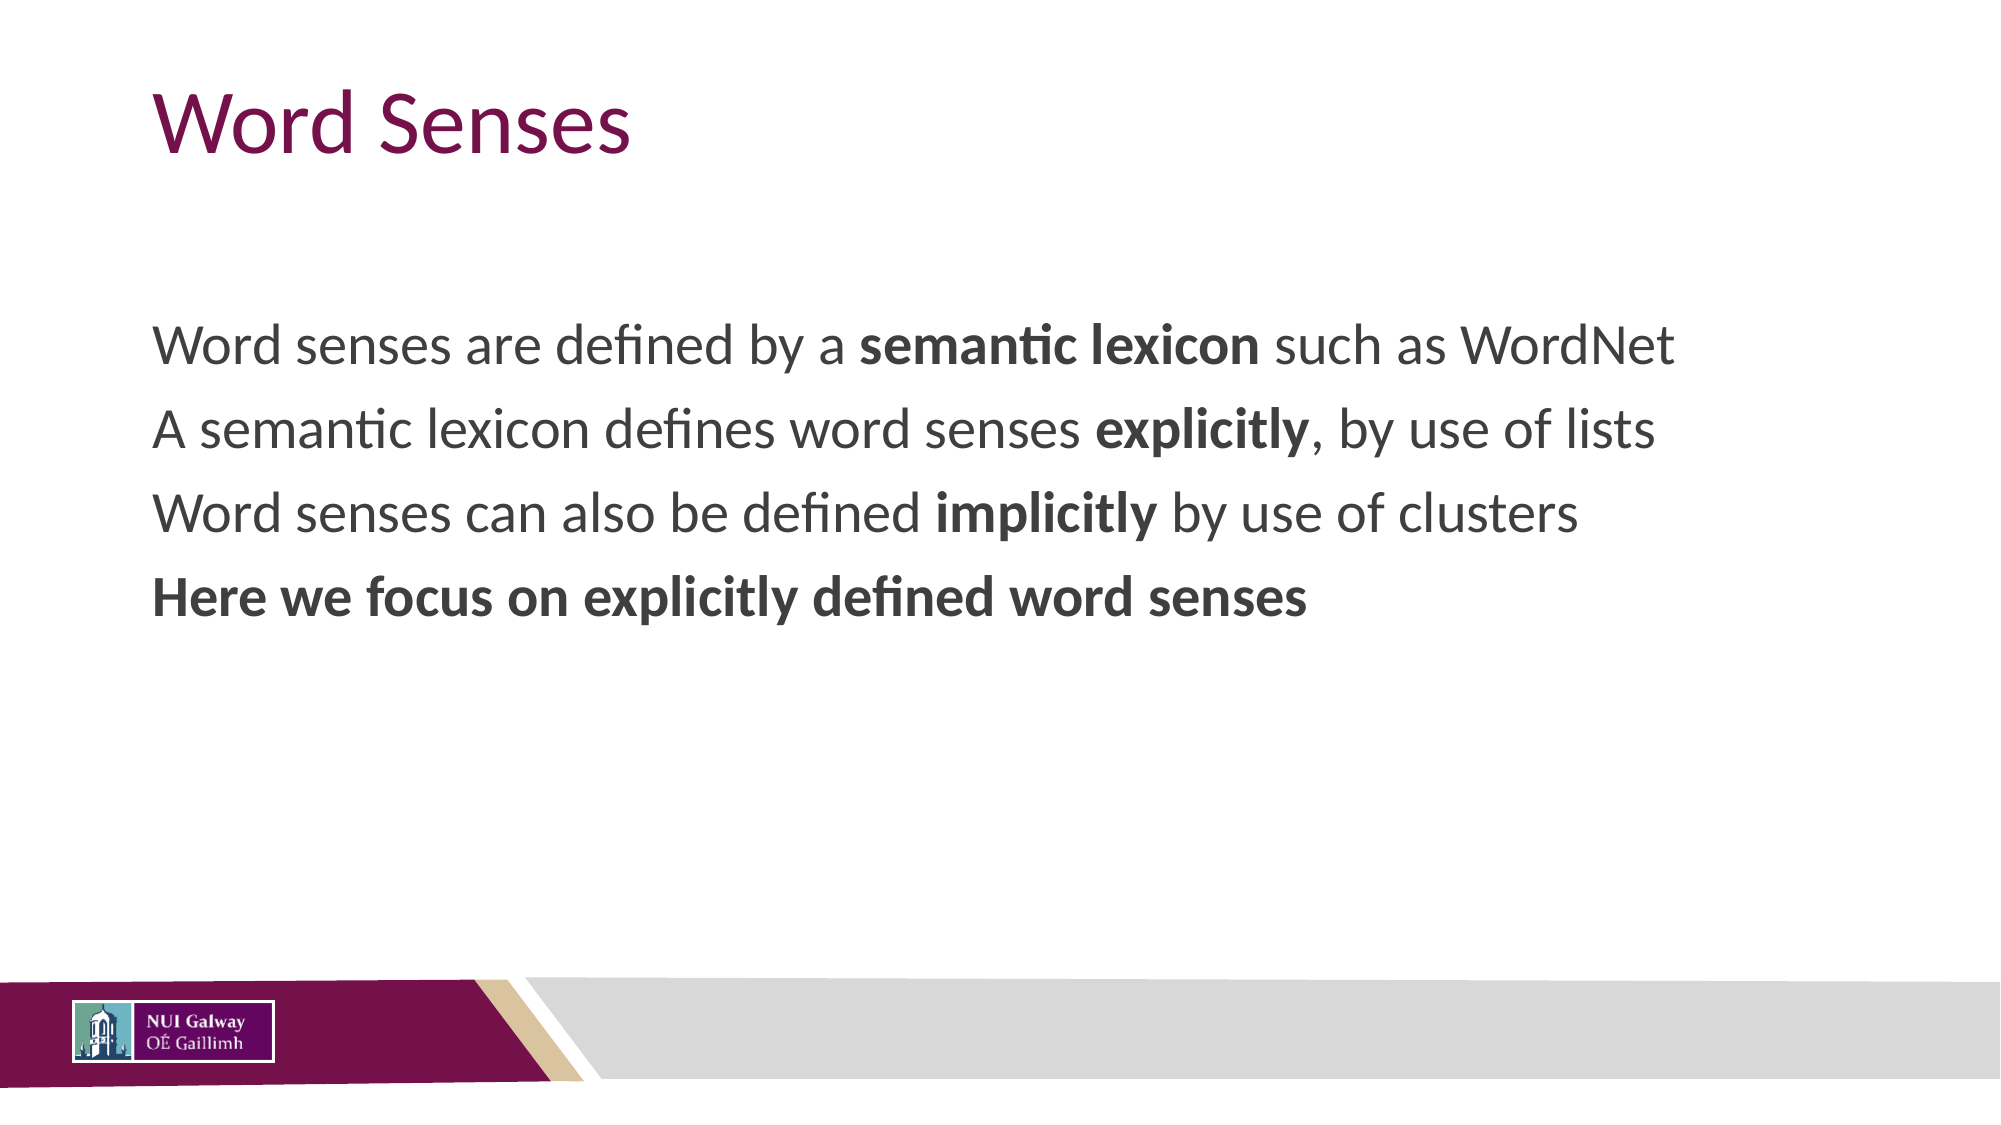

# Word Senses
Word senses are defined by a semantic lexicon such as WordNet
A semantic lexicon defines word senses explicitly, by use of lists
Word senses can also be defined implicitly by use of clusters
Here we focus on explicitly defined word senses